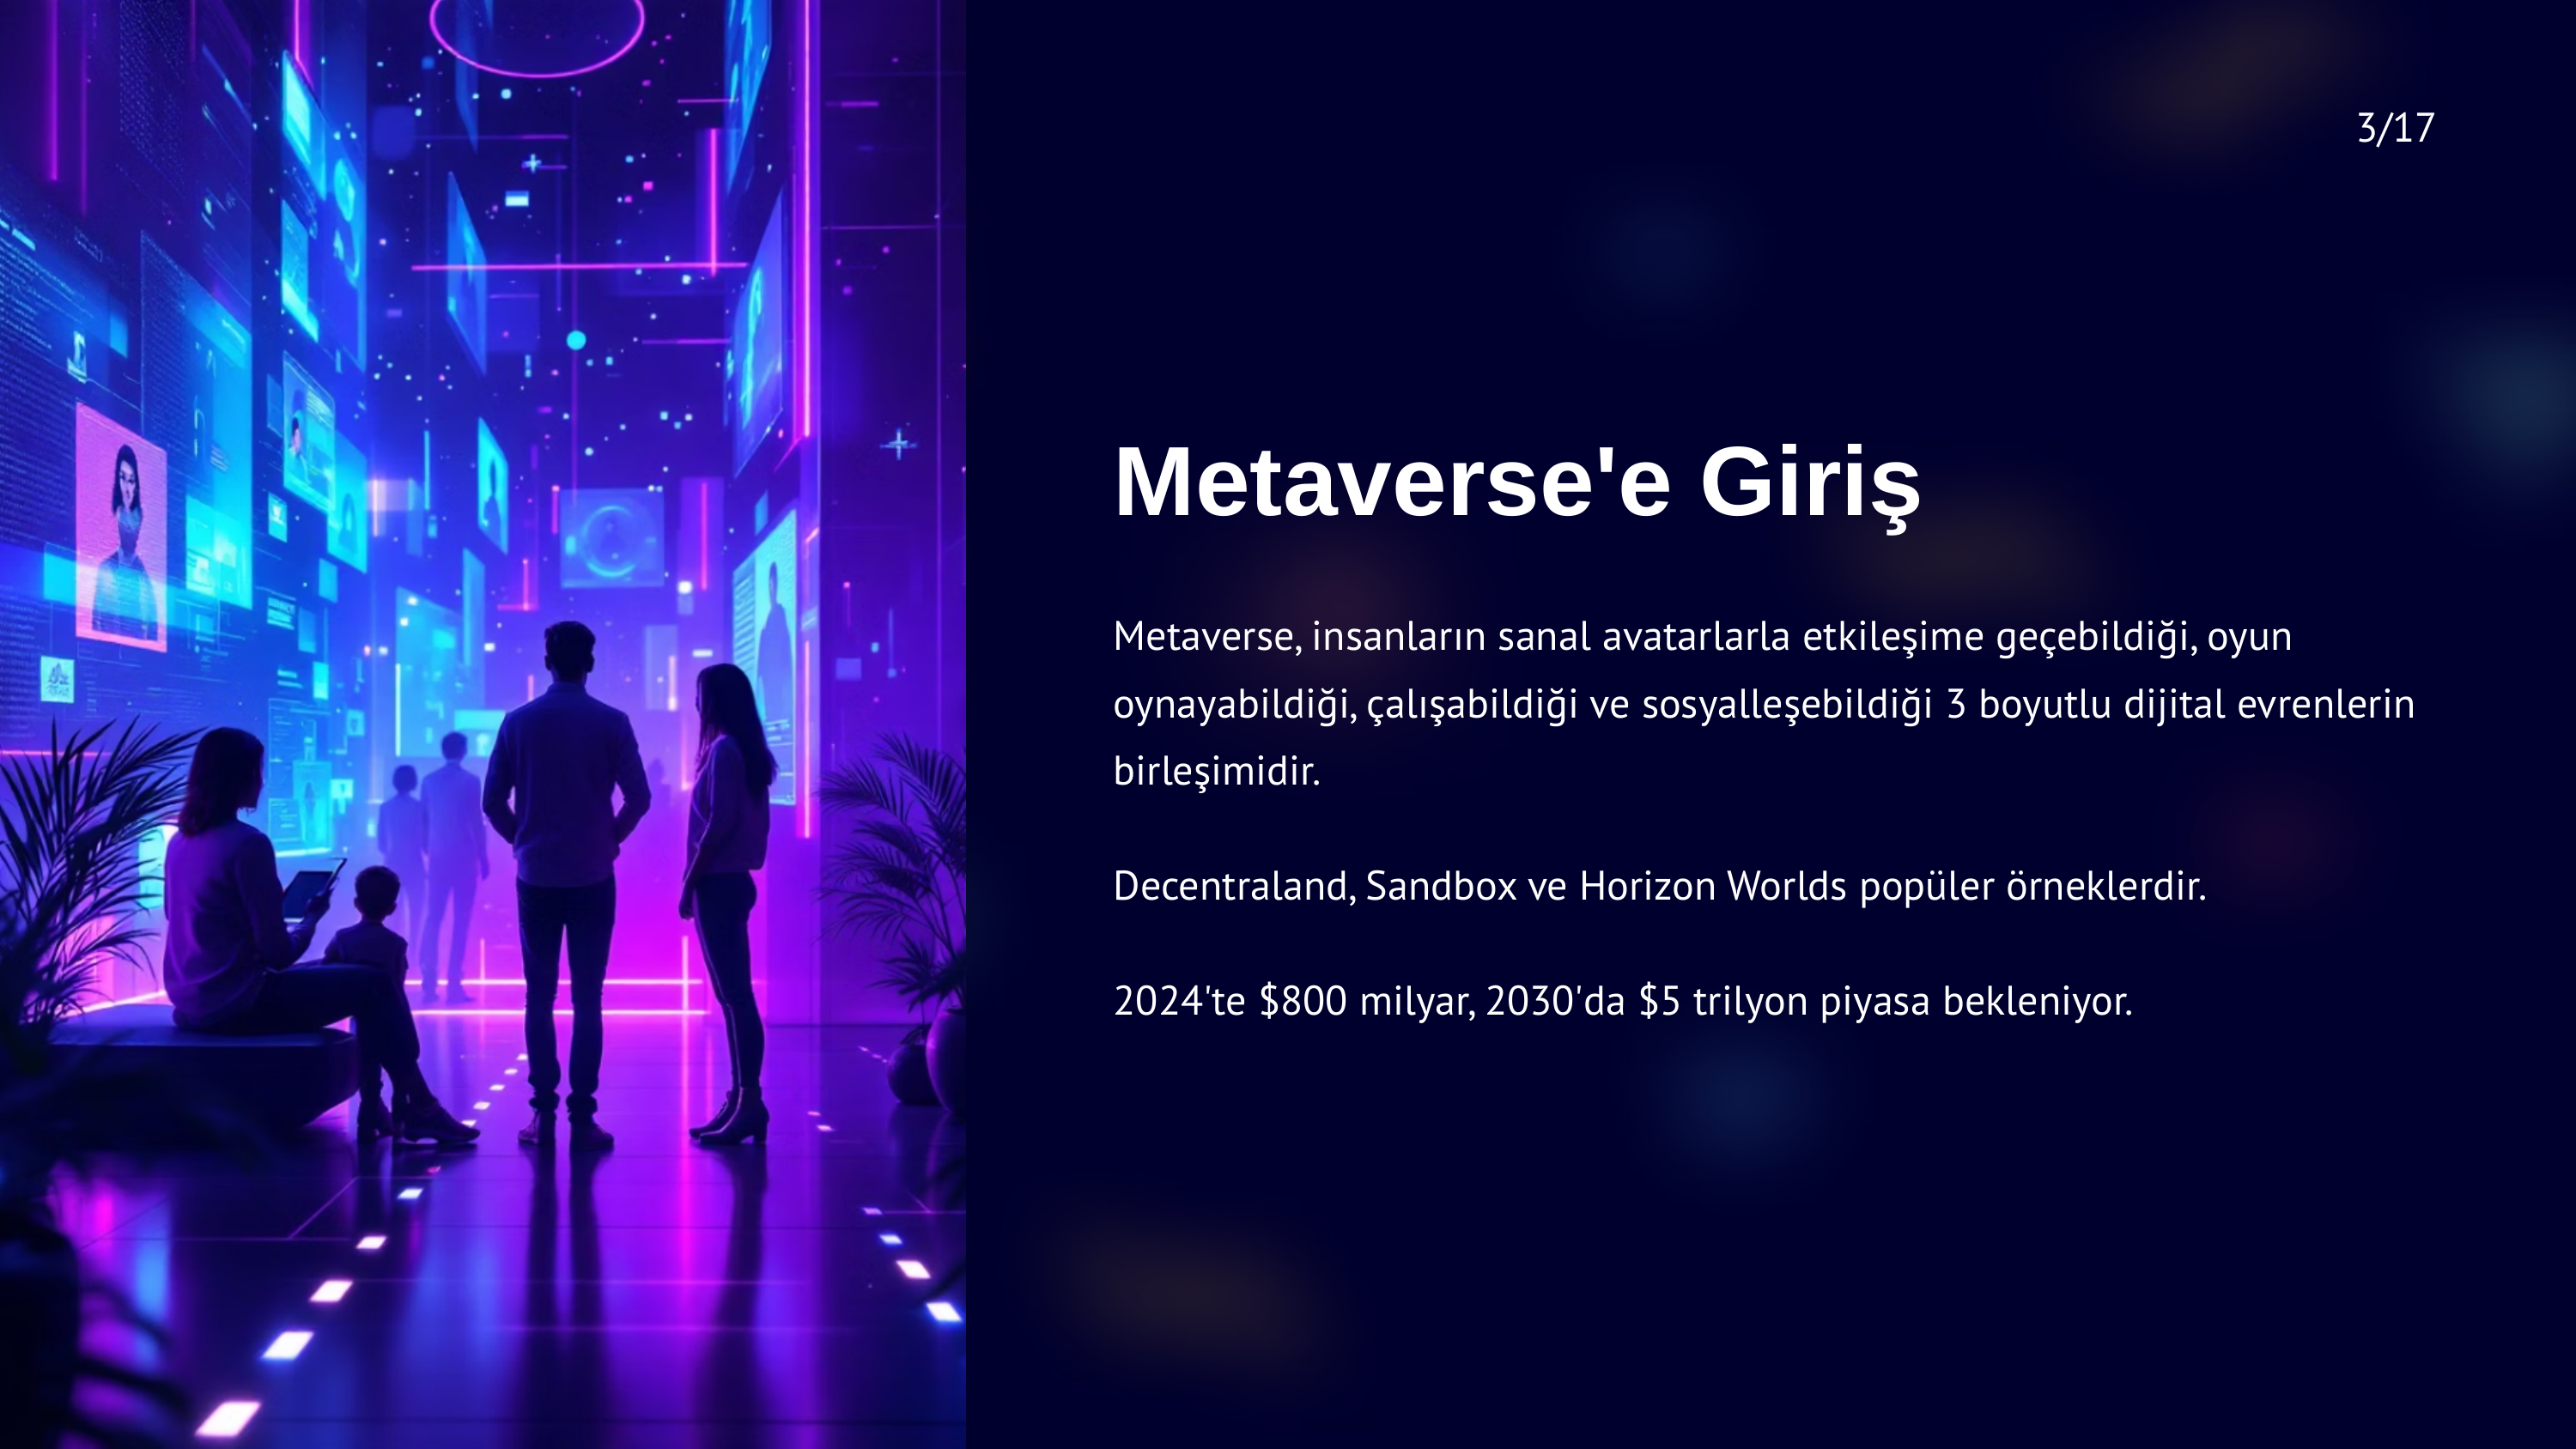

3/17

Metaverse'e Giriş

Metaverse, insanların sanal avatarlarla etkileşime geçebildiği, oyun oynayabildiği, çalışabildiği ve sosyalleşebildiği 3 boyutlu dijital evrenlerin birleşimidir.

Decentraland, Sandbox ve Horizon Worlds popüler örneklerdir.

2024'te $800 milyar, 2030'da $5 trilyon piyasa bekleniyor.